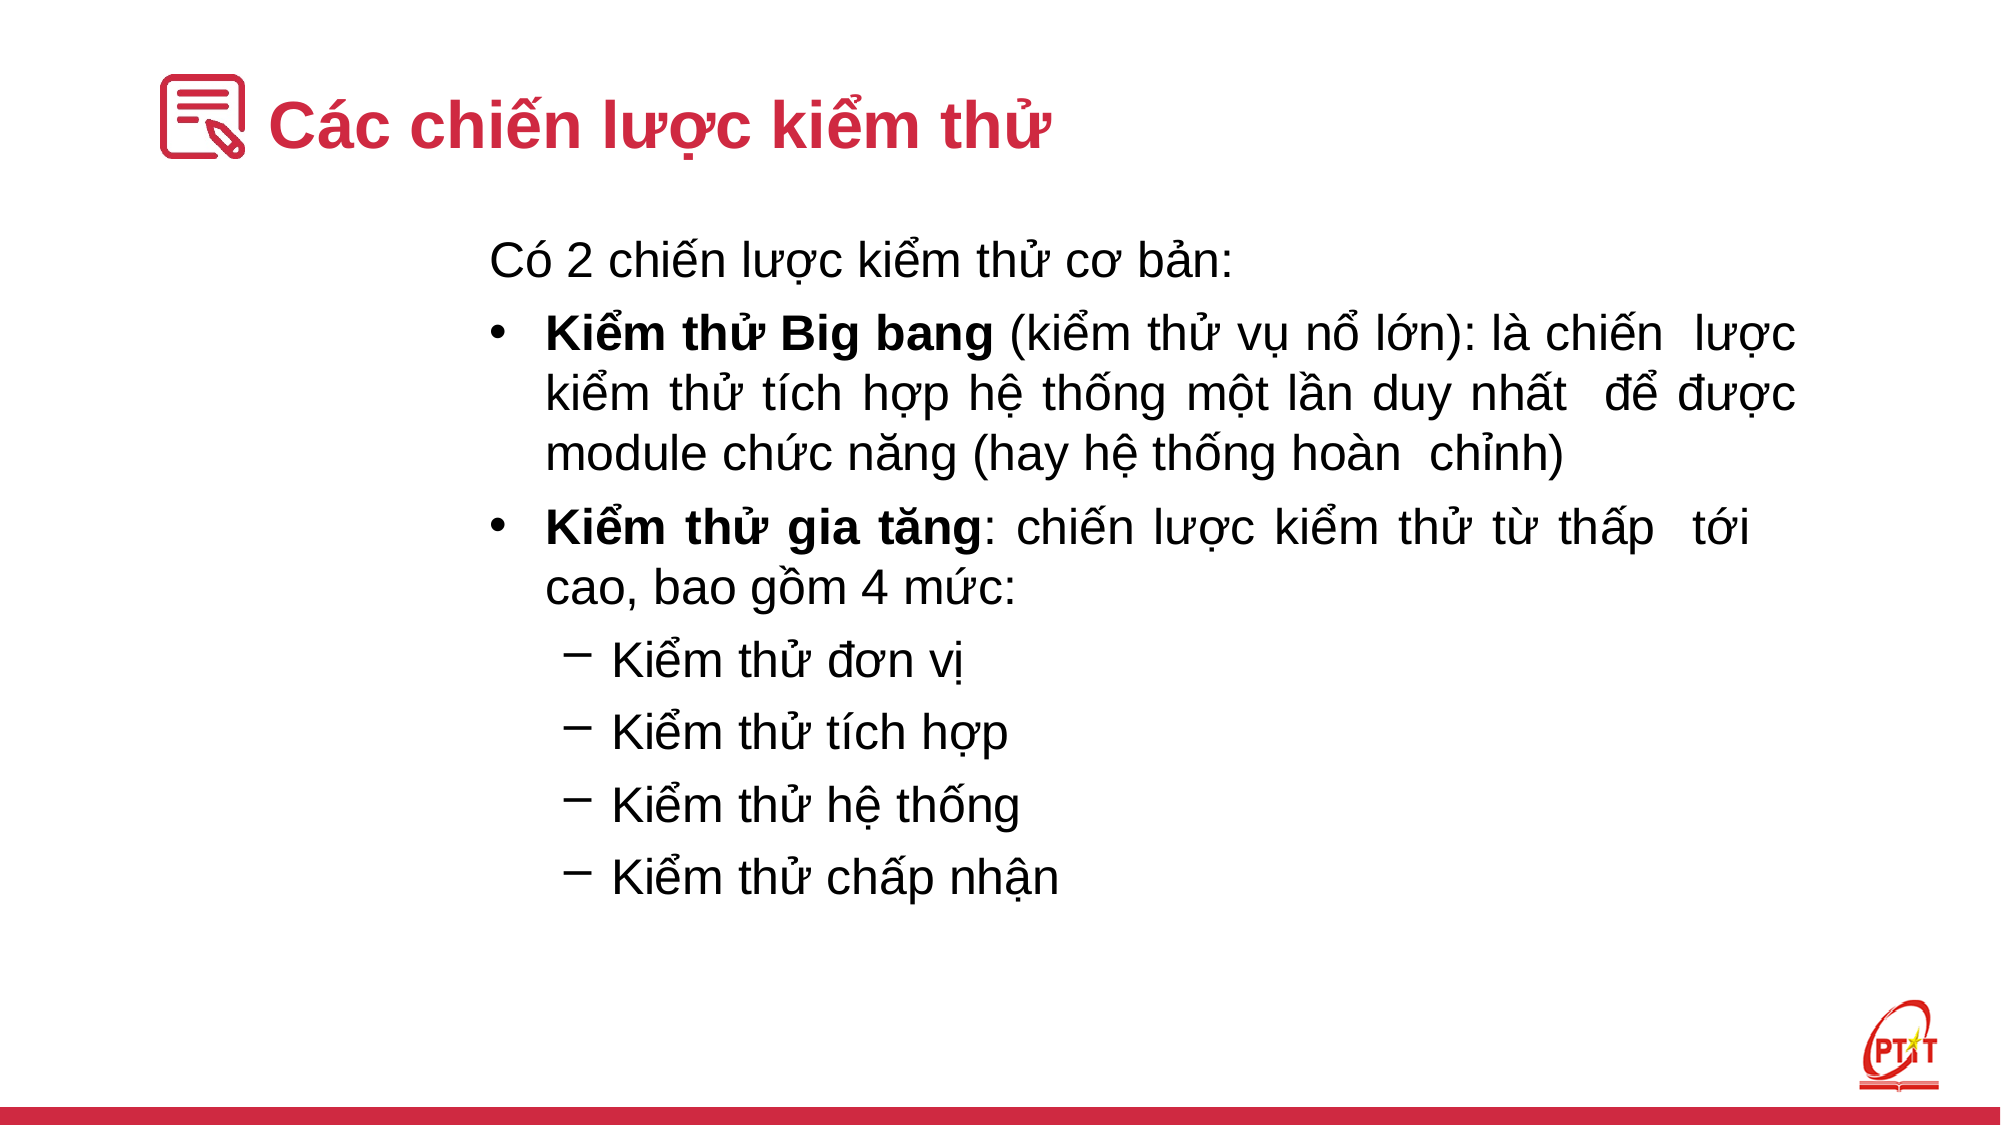

# Các chiến lược kiểm thử
Có 2 chiến lược kiểm thử cơ bản:
Kiểm thử Big bang (kiểm thử vụ nổ lớn): là chiến  lược kiểm thử tích hợp hệ thống một lần duy nhất  để được module chức năng (hay hệ thống hoàn  chỉnh)
Kiểm thử gia tăng: chiến lược kiểm thử từ thấp  tới cao, bao gồm 4 mức:
Kiểm thử đơn vị
Kiểm thử tích hợp
Kiểm thử hệ thống
Kiểm thử chấp nhận